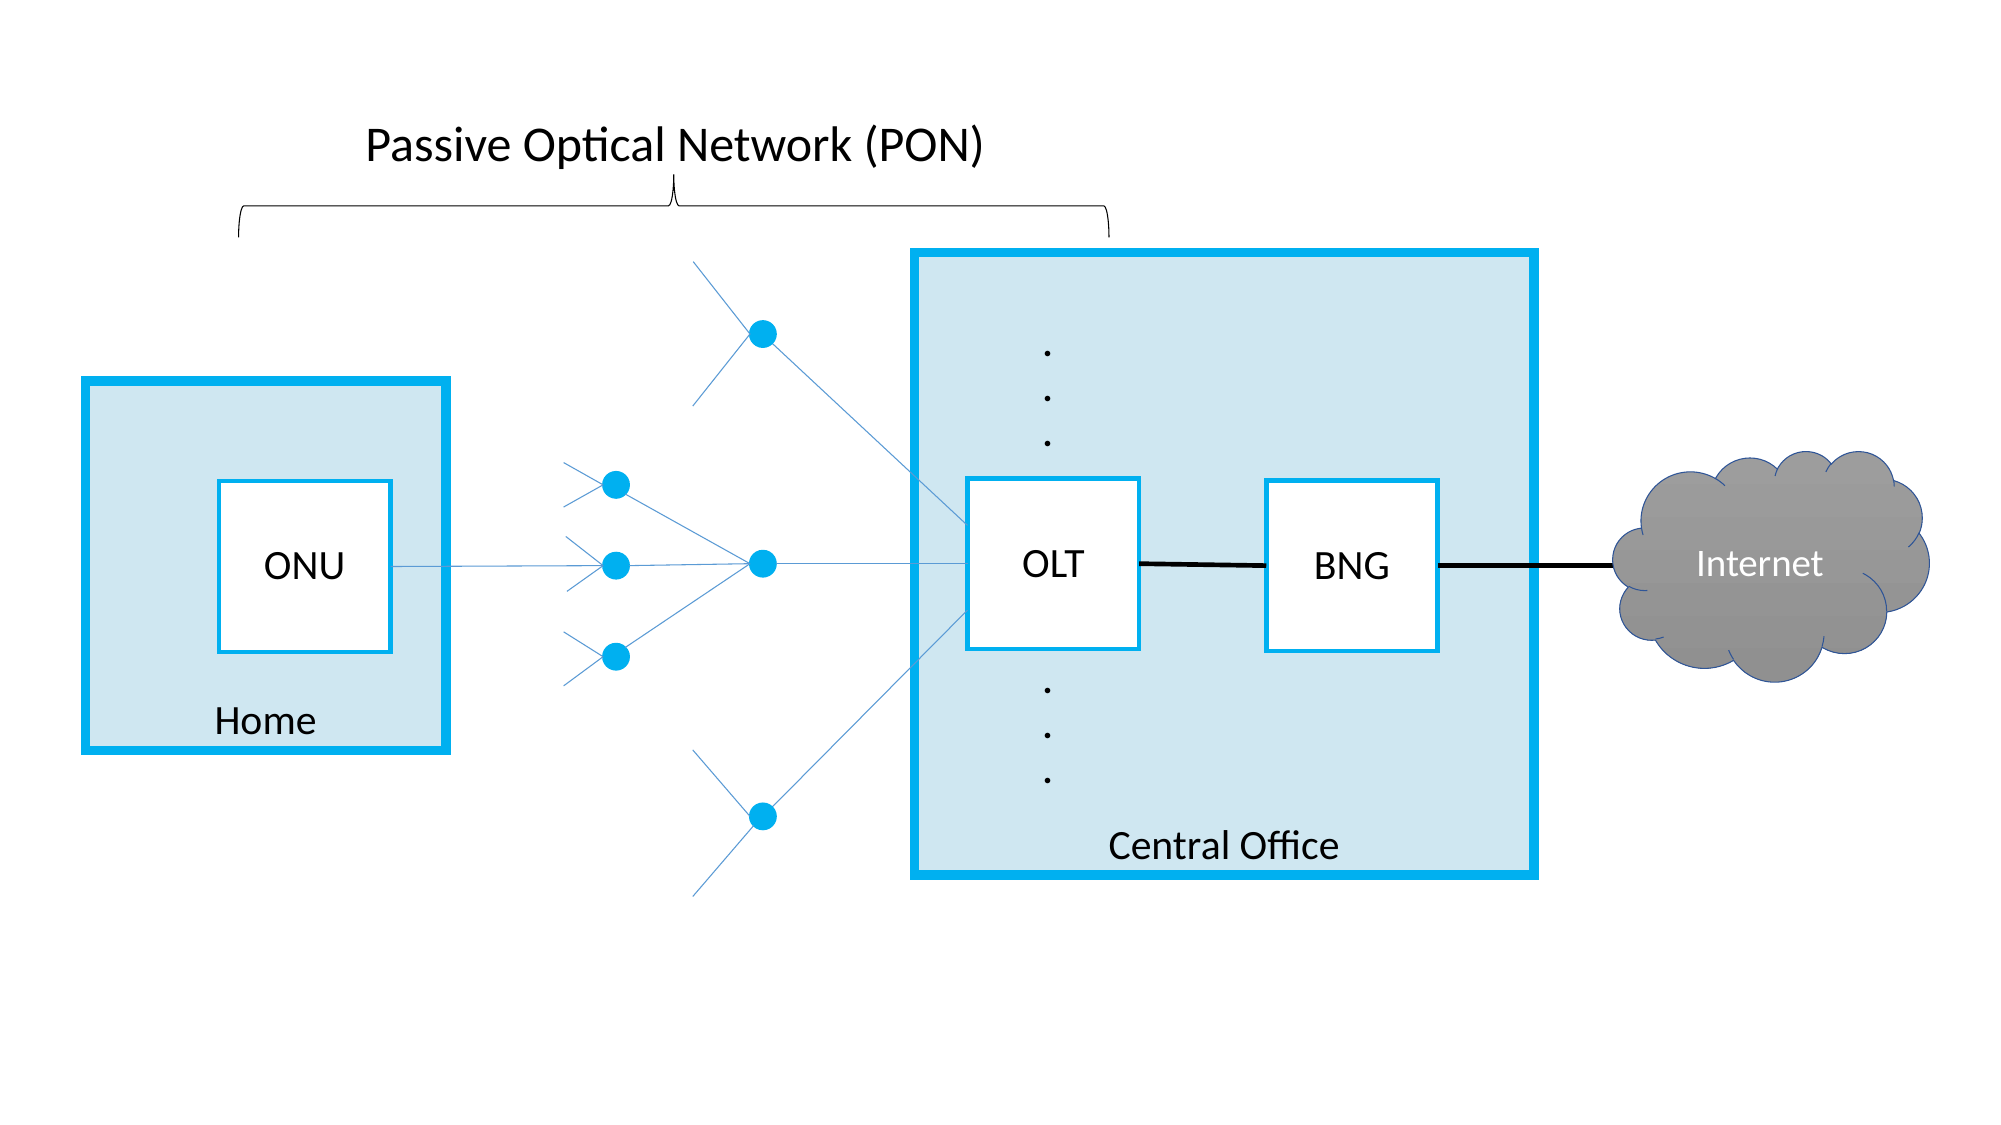

Passive Optical Network (PON)
Central Office

.
.
.
Home
Internet

OLT
BNG
ONU

.
.
.